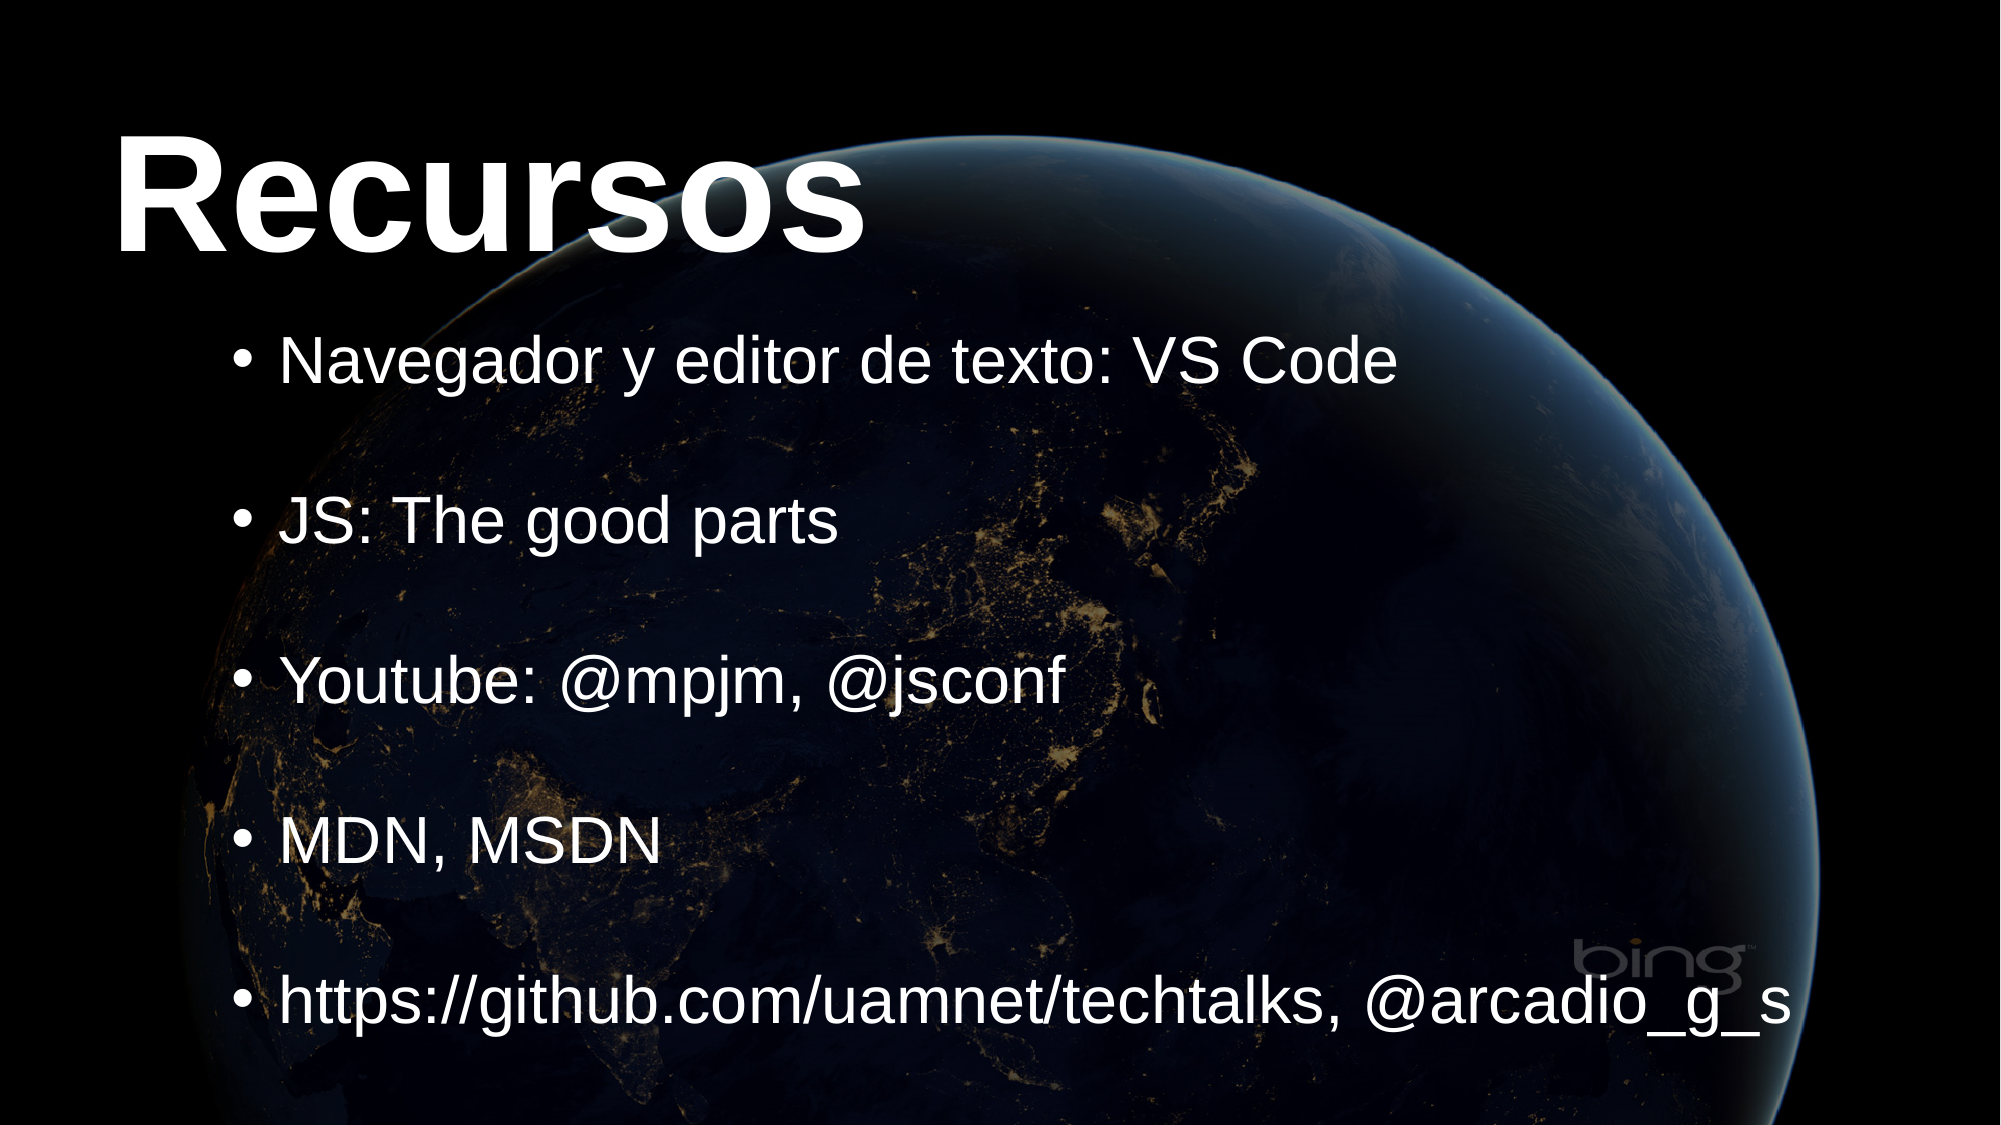

Recursos
Navegador y editor de texto: VS Code

JS: The good parts

Youtube: @mpjm, @jsconf

MDN, MSDN

https://github.com/uamnet/techtalks, @arcadio_g_s